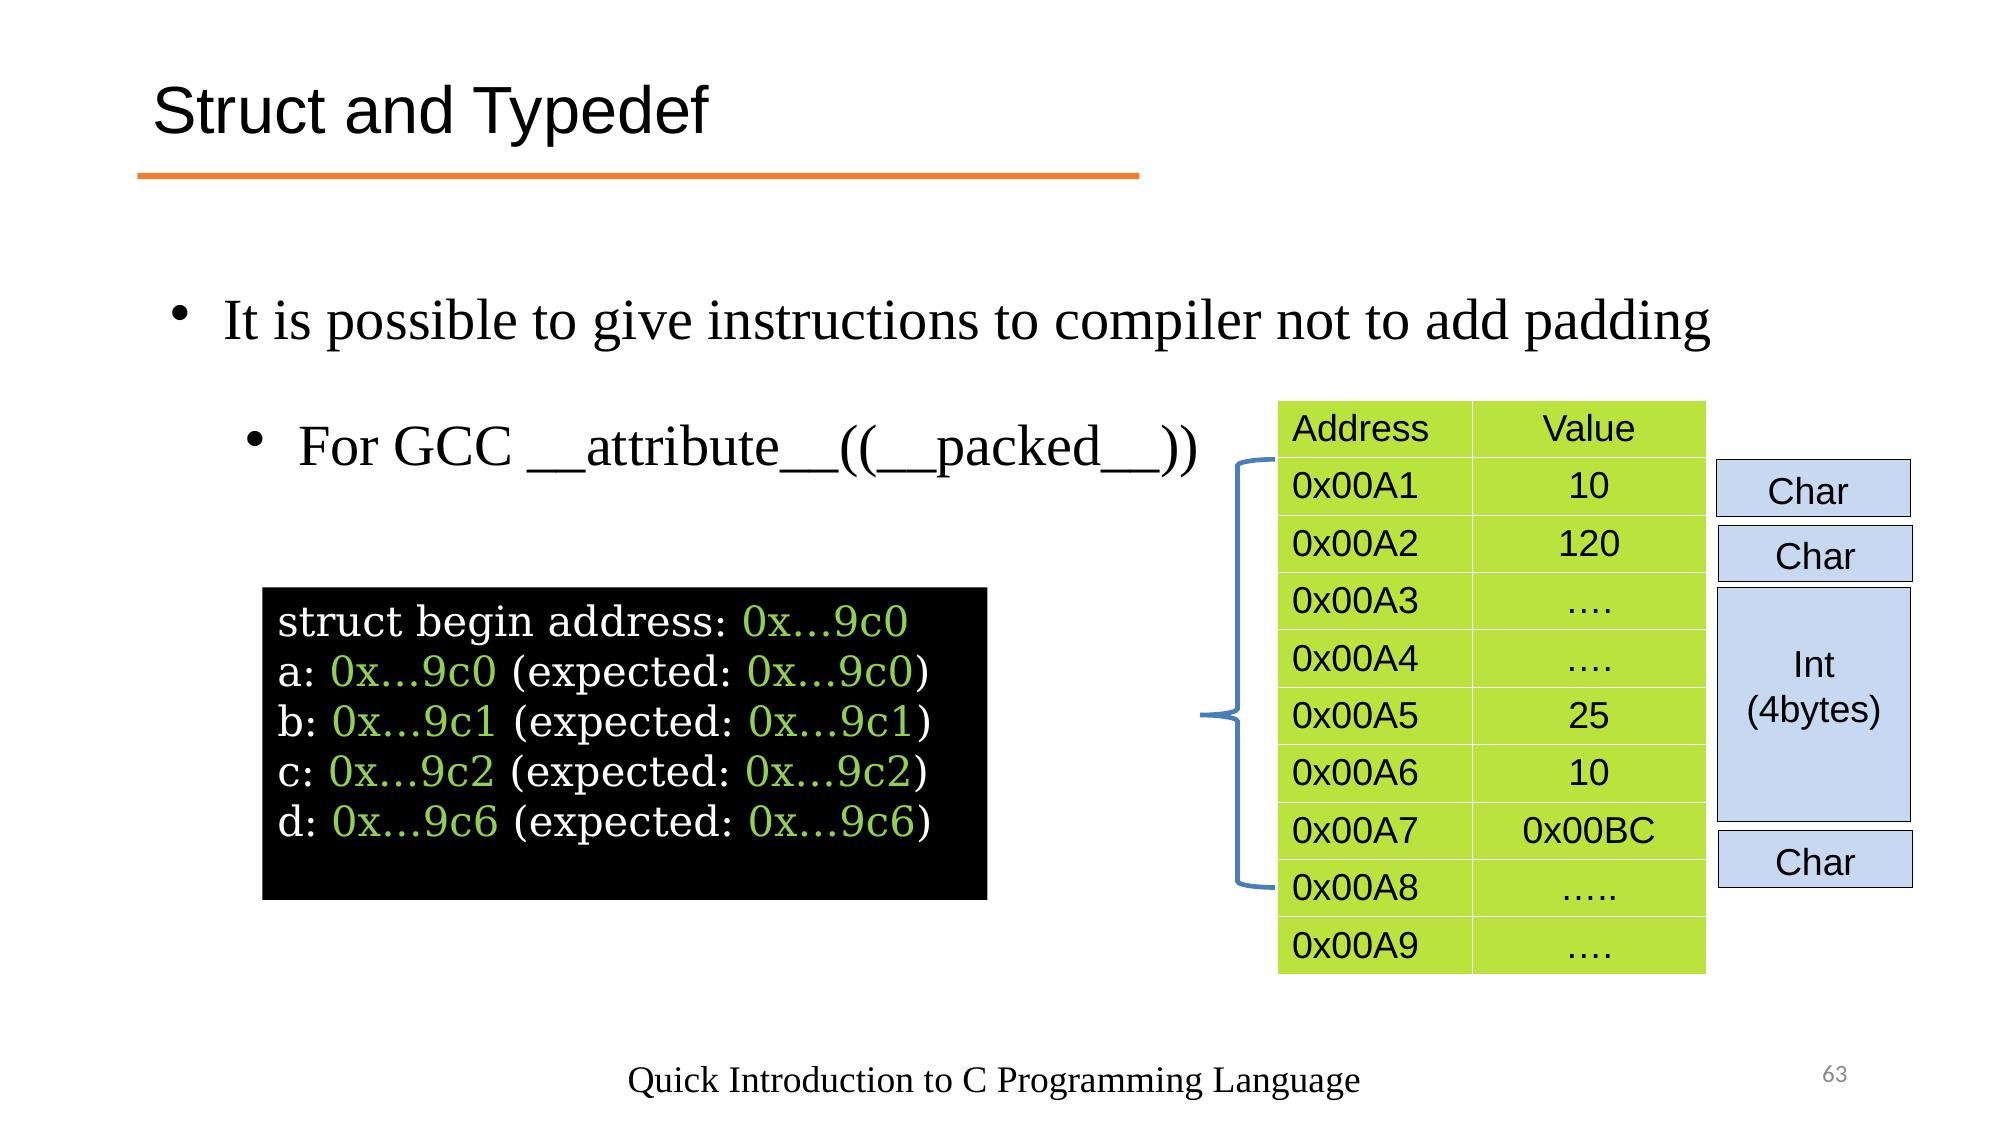

Struct and Typedef
It is possible to give instructions to compiler not to add padding
For GCC __attribute__((__packed__))
| Address | Value |
| --- | --- |
| 0x00A1 | 10 |
| 0x00A2 | 120 |
| 0x00A3 | …. |
| 0x00A4 | …. |
| 0x00A5 | 25 |
| 0x00A6 | 10 |
| 0x00A7 | 0x00BC |
| 0x00A8 | ….. |
| 0x00A9 | …. |

Char
Char
struct begin address: 0x…9c0
a: 0x…9c0 (expected: 0x…9c0)
b: 0x…9c1 (expected: 0x…9c1)
c: 0x…9c2 (expected: 0x…9c2)
d: 0x…9c6 (expected: 0x…9c6)

Int (4bytes)
Char
63